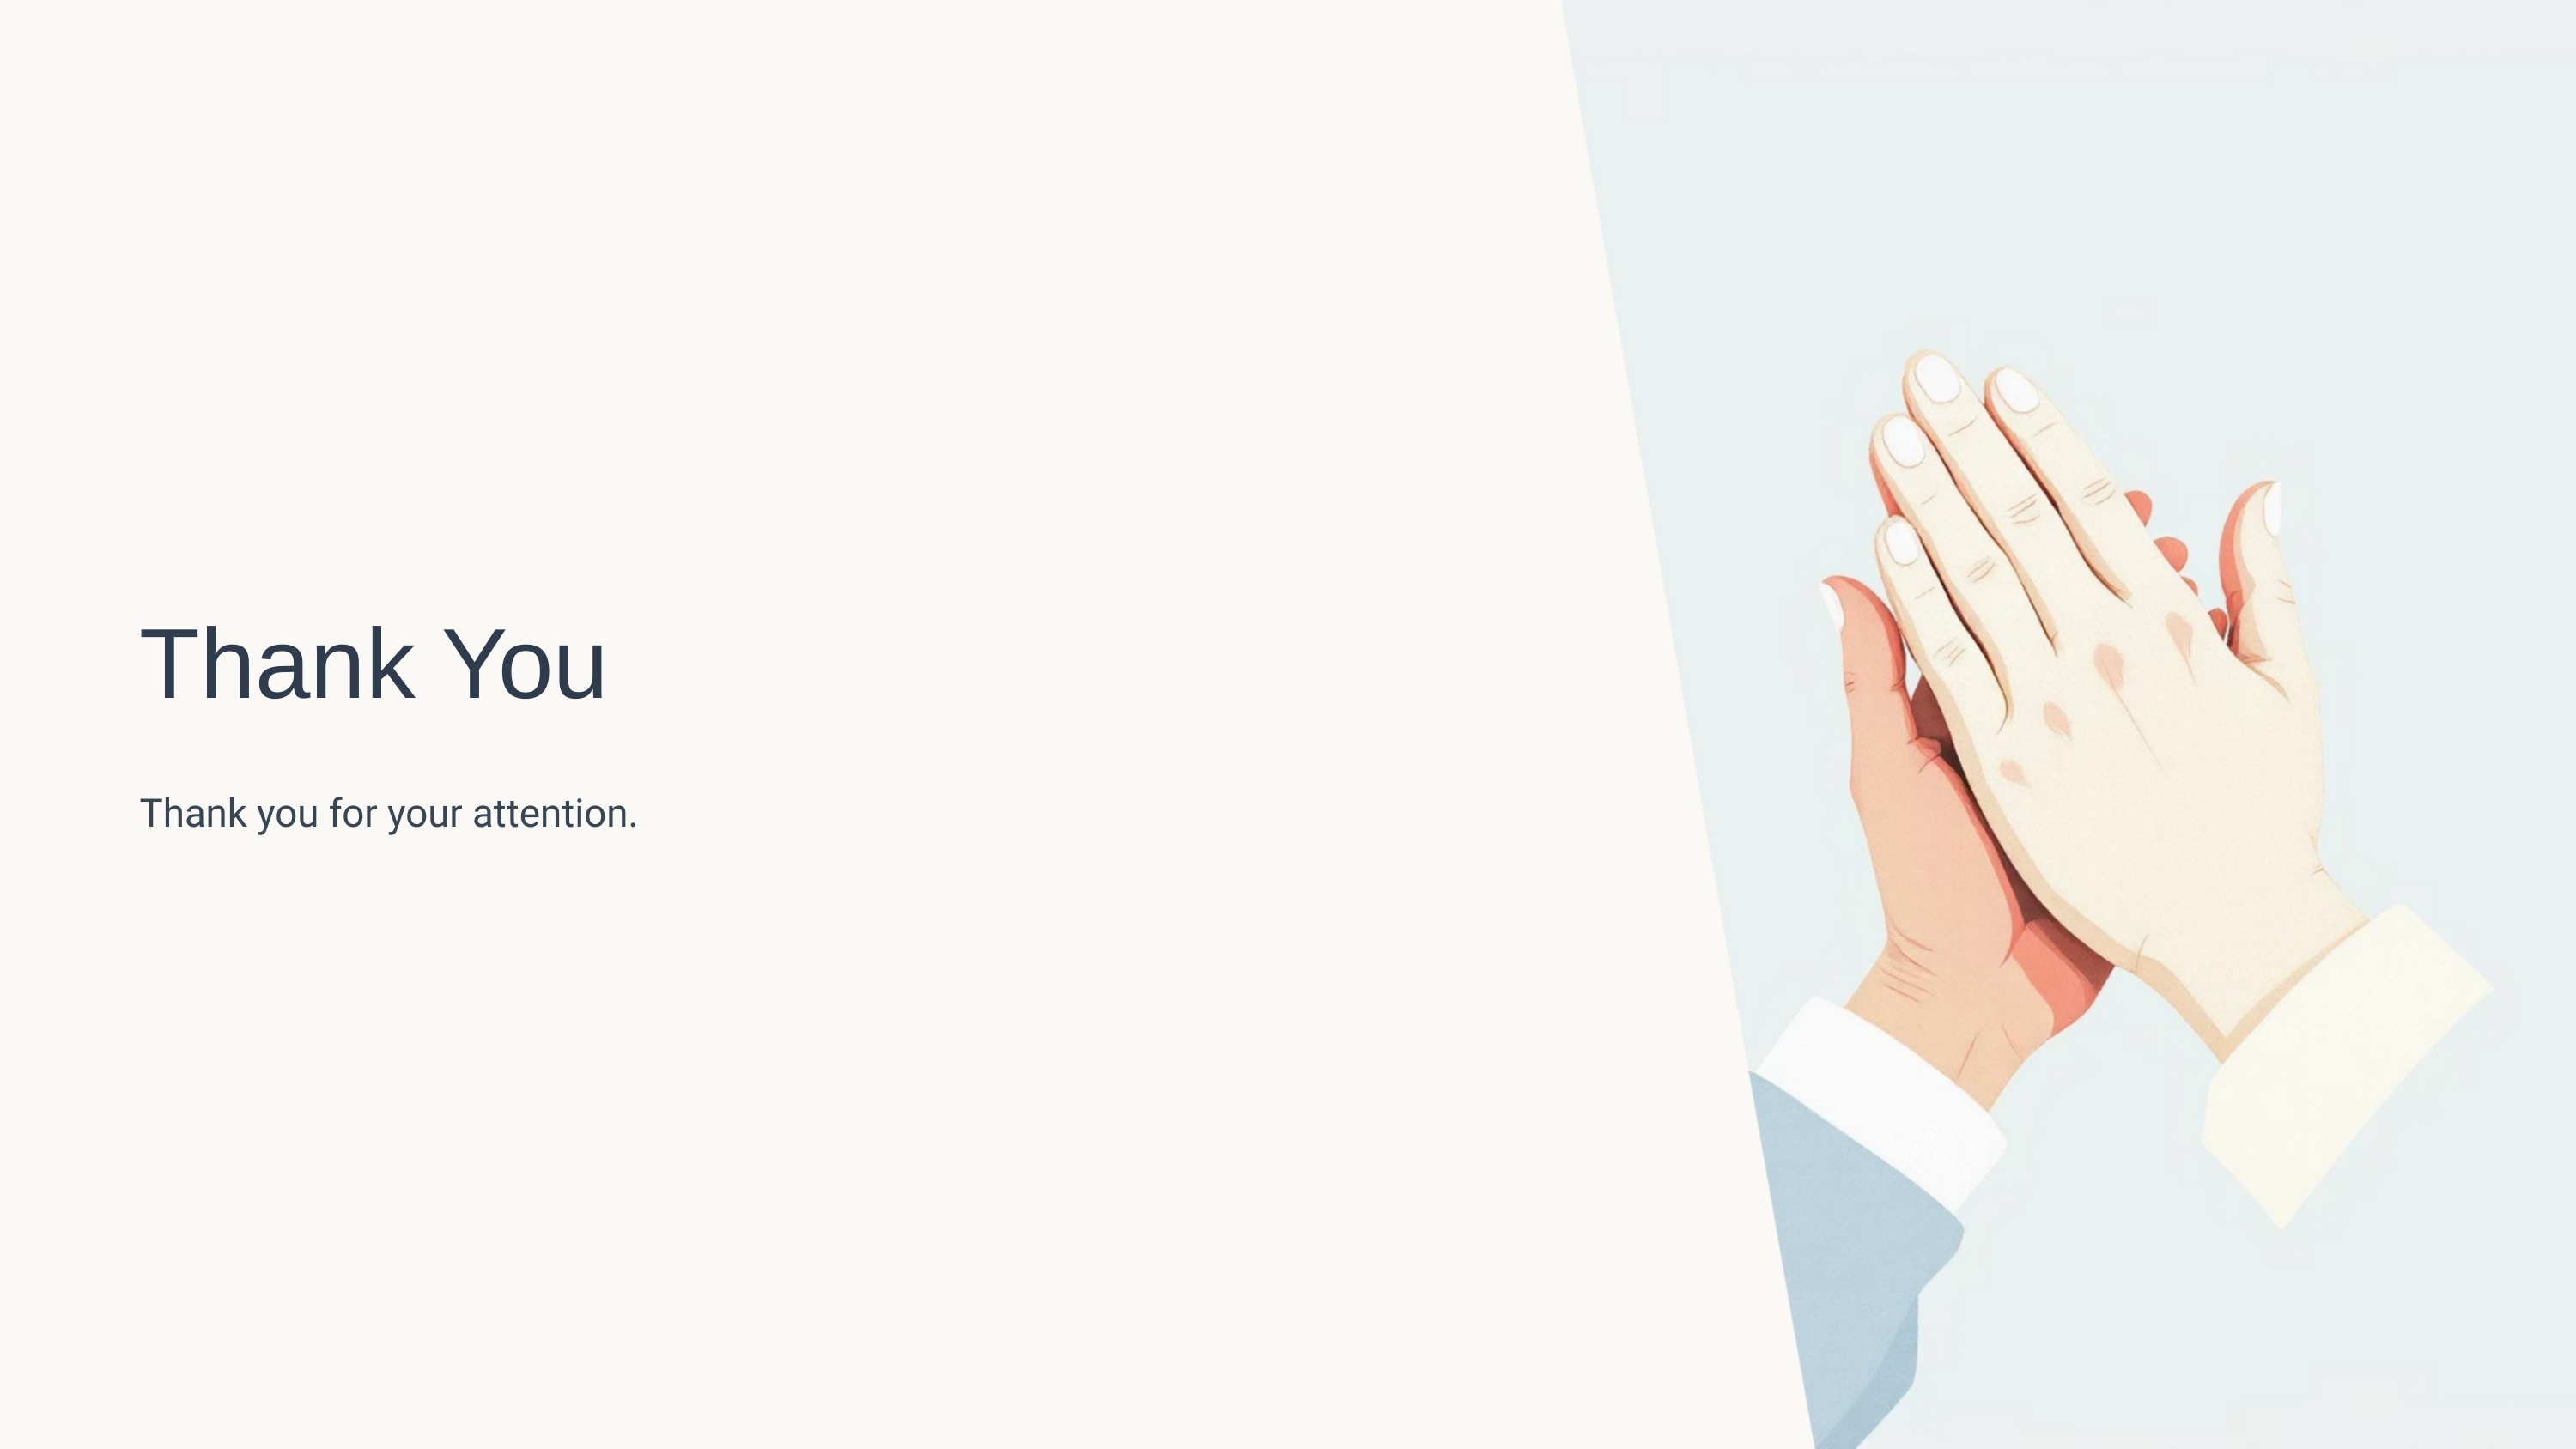

Thank You
Thank you for your attention.